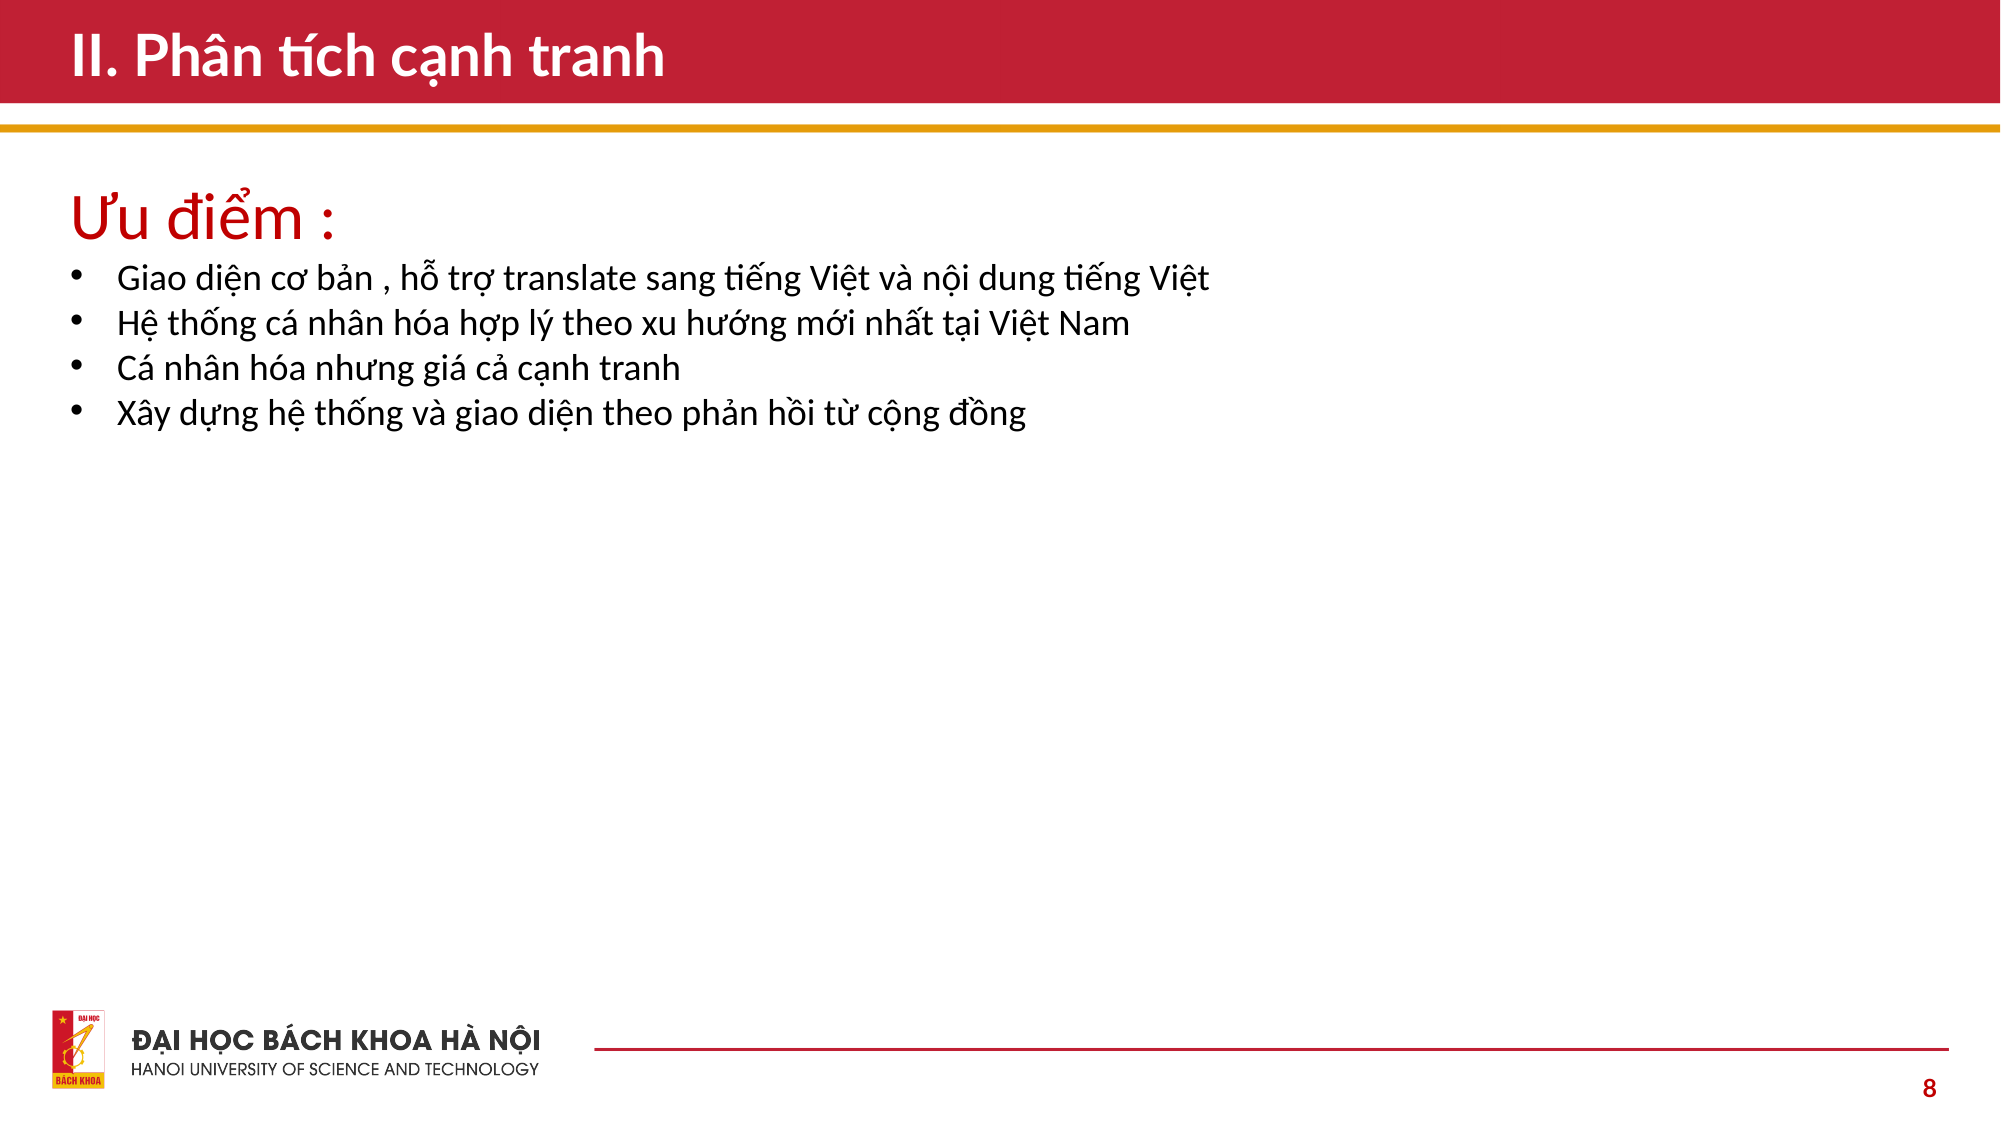

# II. Phân tích cạnh tranh
Ưu điểm :
Giao diện cơ bản , hỗ trợ translate sang tiếng Việt và nội dung tiếng Việt
Hệ thống cá nhân hóa hợp lý theo xu hướng mới nhất tại Việt Nam
Cá nhân hóa nhưng giá cả cạnh tranh
Xây dựng hệ thống và giao diện theo phản hồi từ cộng đồng
8